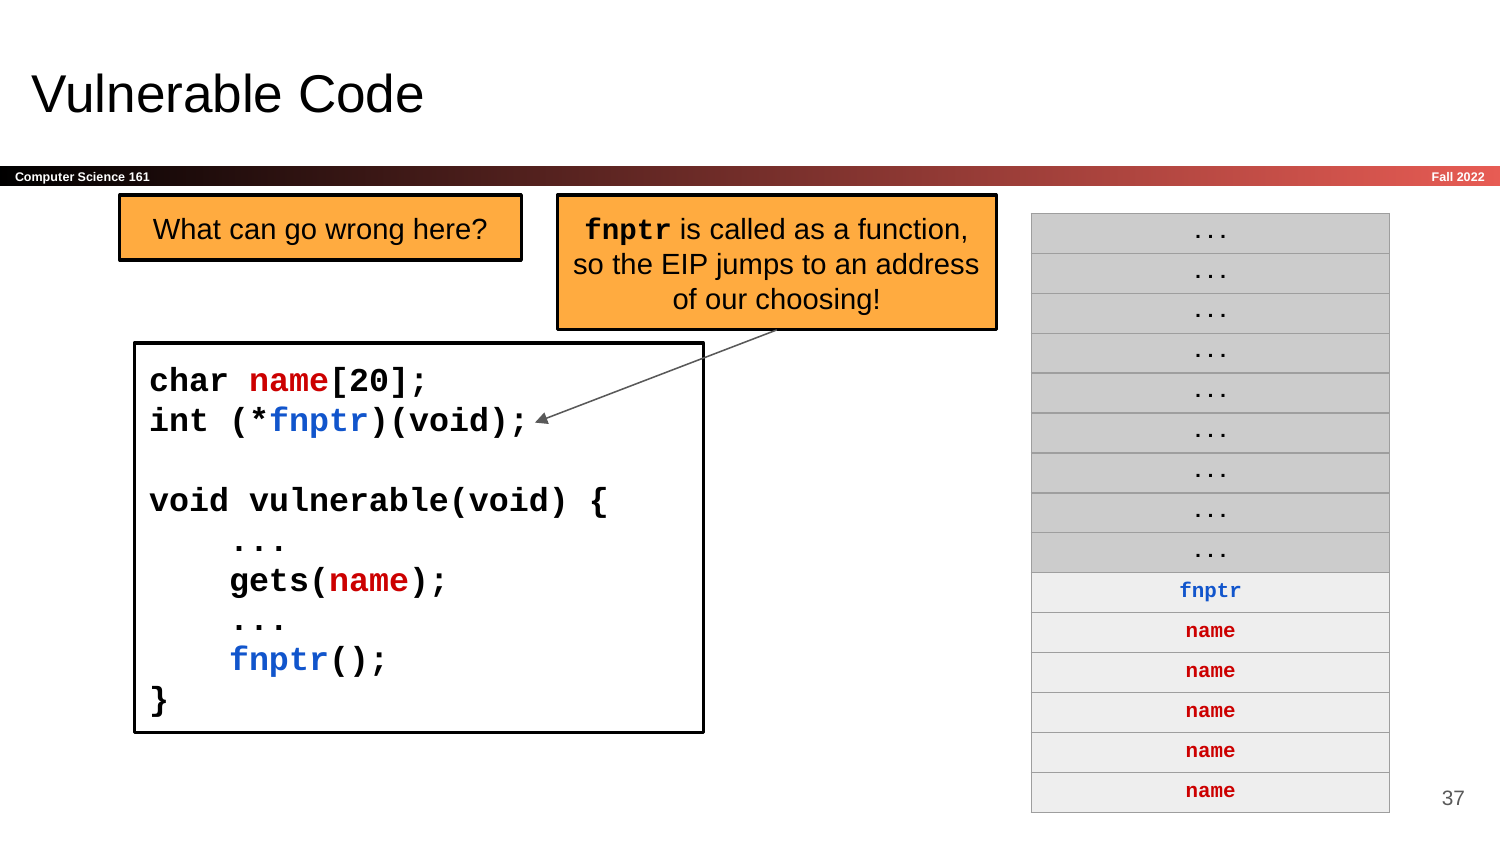

# Vulnerable Code
What can go wrong here?
fnptr is called as a function, so the EIP jumps to an address of our choosing!
| ... |
| --- |
| ... |
| ... |
| ... |
| ... |
| ... |
| ... |
| ... |
| ... |
| fnptr |
| name |
| name |
| name |
| name |
| name |
char name[20];
int (*fnptr)(void);

void vulnerable(void) {
    ...
    gets(name);
    ...
    fnptr();
}
37